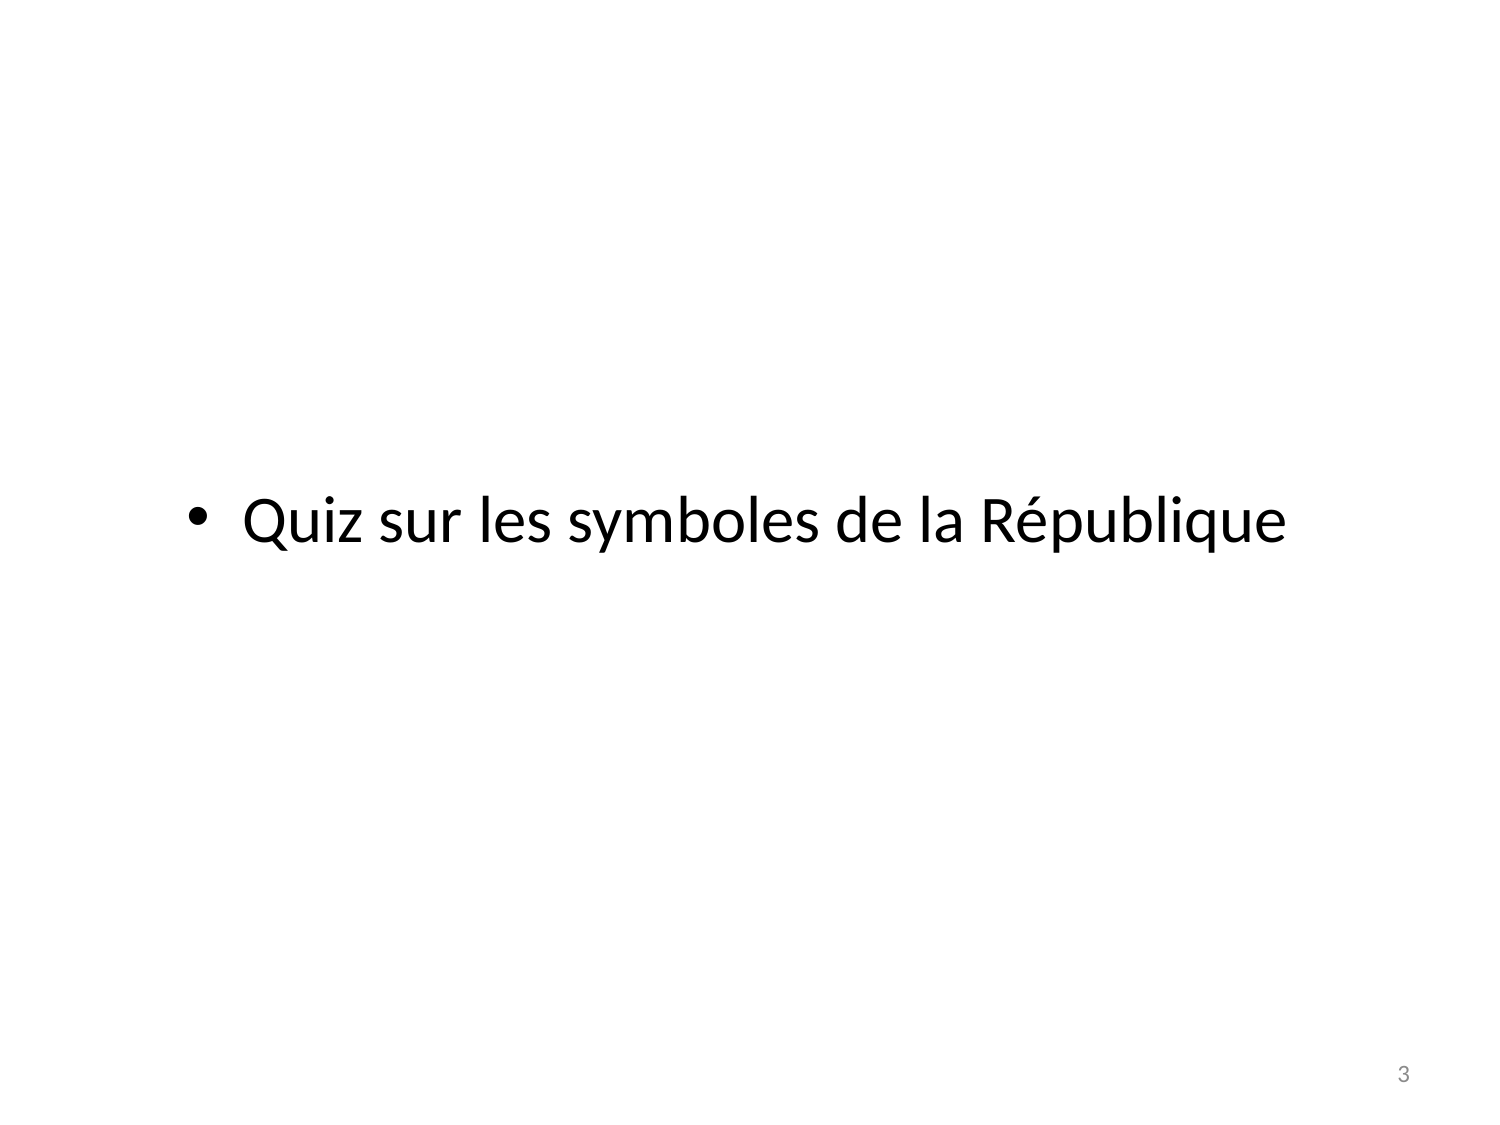

#
Quiz sur les symboles de la République
3